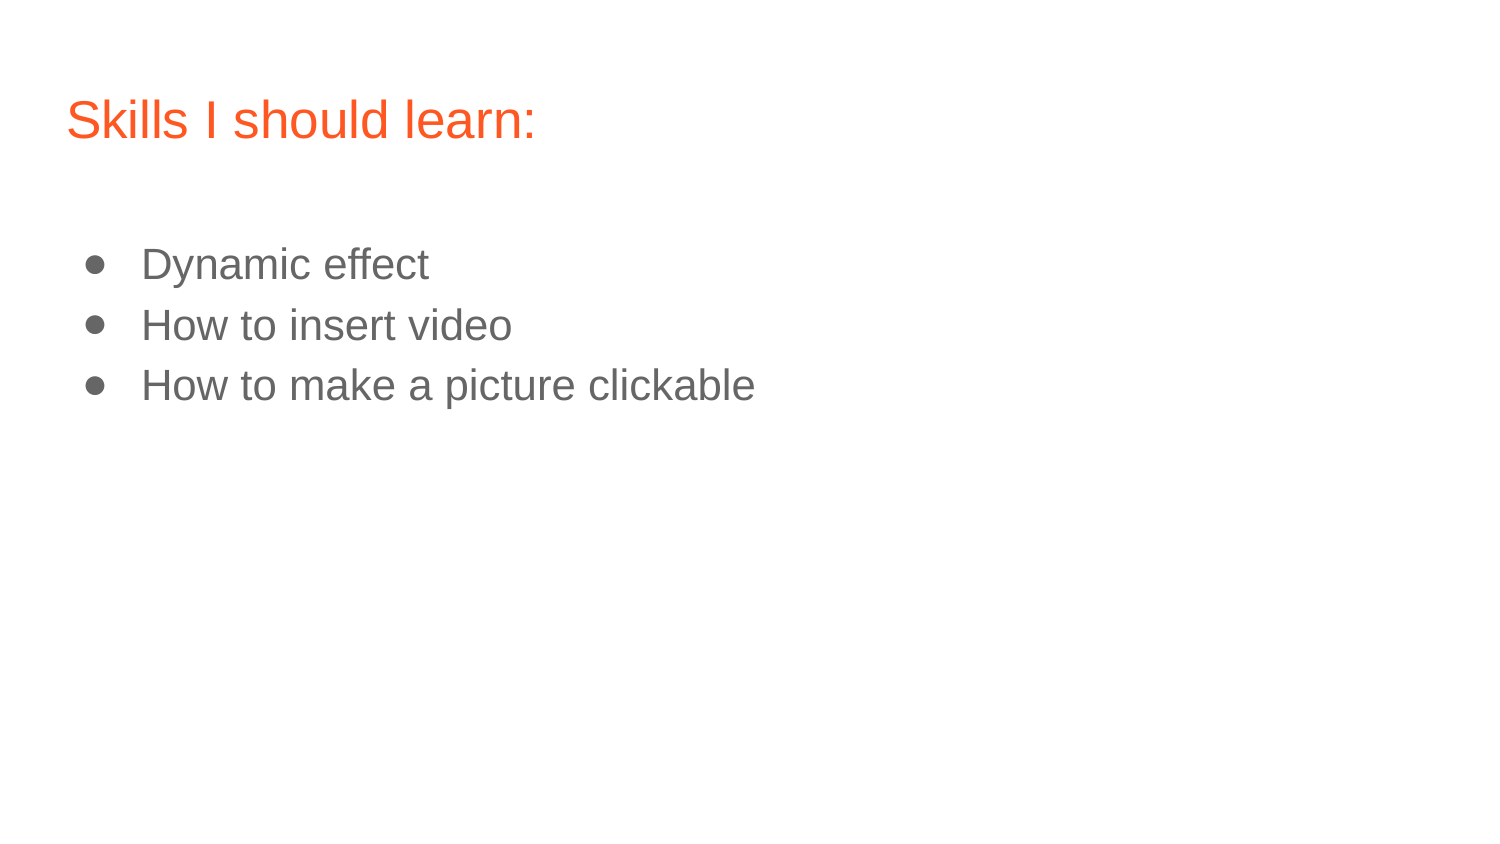

# Skills I should learn:
Dynamic effect
How to insert video
How to make a picture clickable